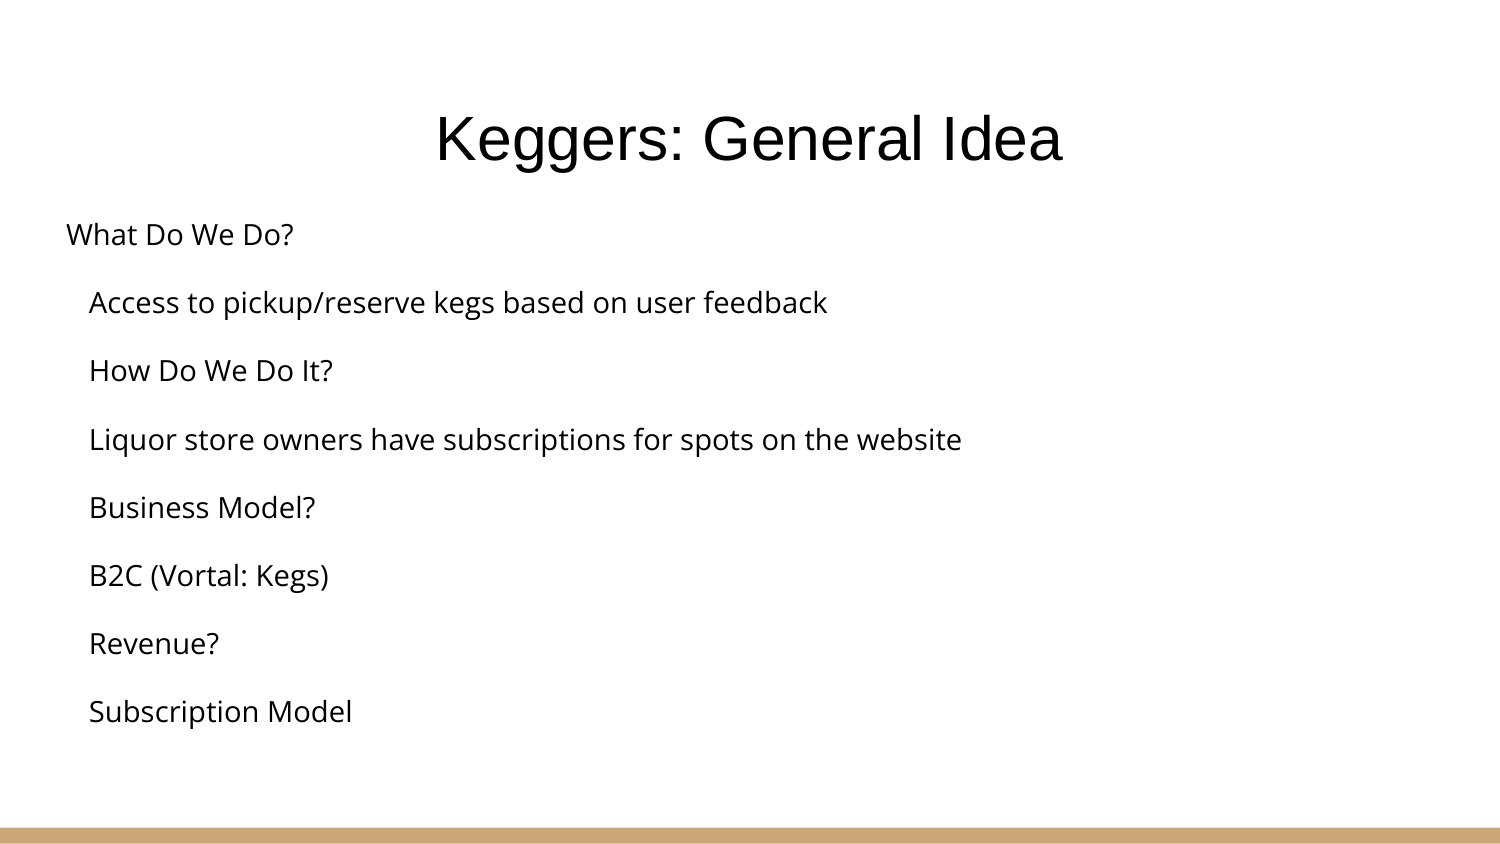

# Keggers: General Idea
What Do We Do?
Access to pickup/reserve kegs based on user feedback
How Do We Do It?
Liquor store owners have subscriptions for spots on the website
Business Model?
B2C (Vortal: Kegs)
Revenue?
Subscription Model